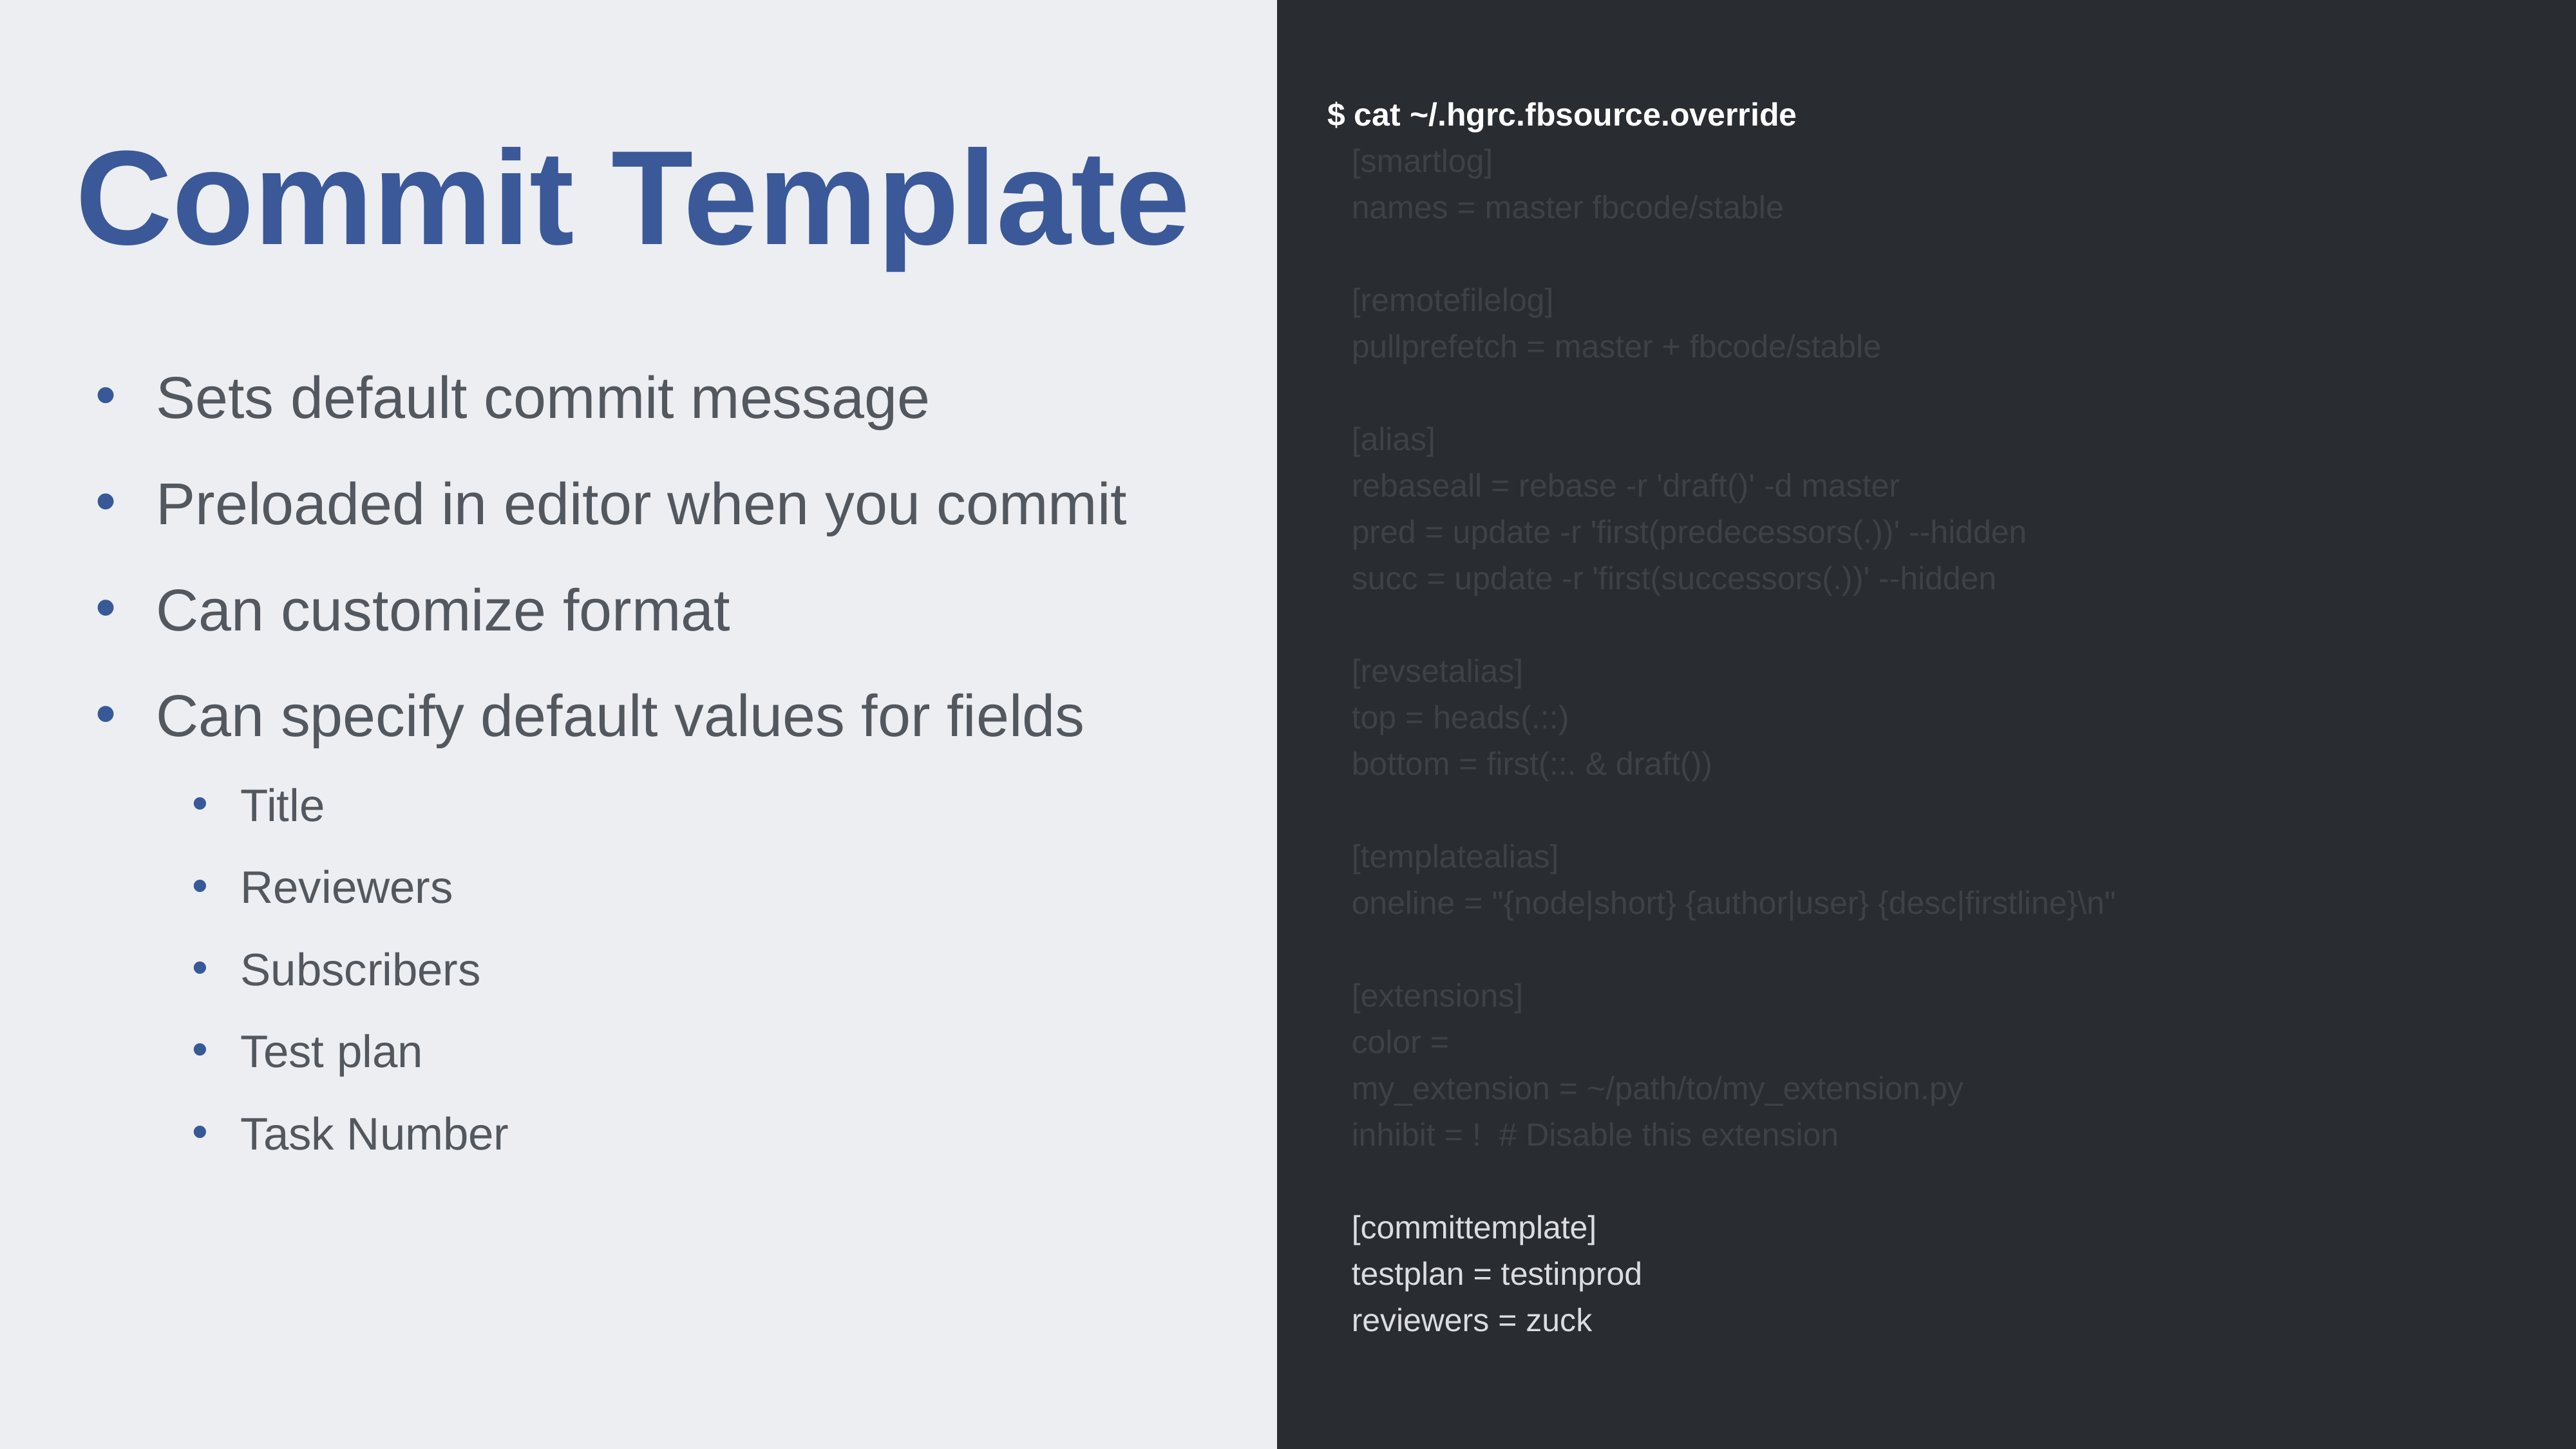

$ cat ~/.hgrc.fbsource.override
[smartlog]
names = master fbcode/stable

[remotefilelog]
pullprefetch = master + fbcode/stable

[alias]
rebaseall = rebase -r 'draft()' -d master
pred = update -r 'first(predecessors(.))' --hidden
succ = update -r 'first(successors(.))' --hidden

[revsetalias]
top = heads(.::)
bottom = first(::. & draft())

[templatealias]
oneline = "{node|short} {author|user} {desc|firstline}\n"

[extensions]
color =
my_extension = ~/path/to/my_extension.py
inhibit = !  # Disable this extension

[committemplate]
testplan = testinprod
reviewers = zuck

# Commit Template
Sets default commit message
Preloaded in editor when you commit
Can customize format
Can specify default values for fields
Title
Reviewers
Subscribers
Test plan
Task Number